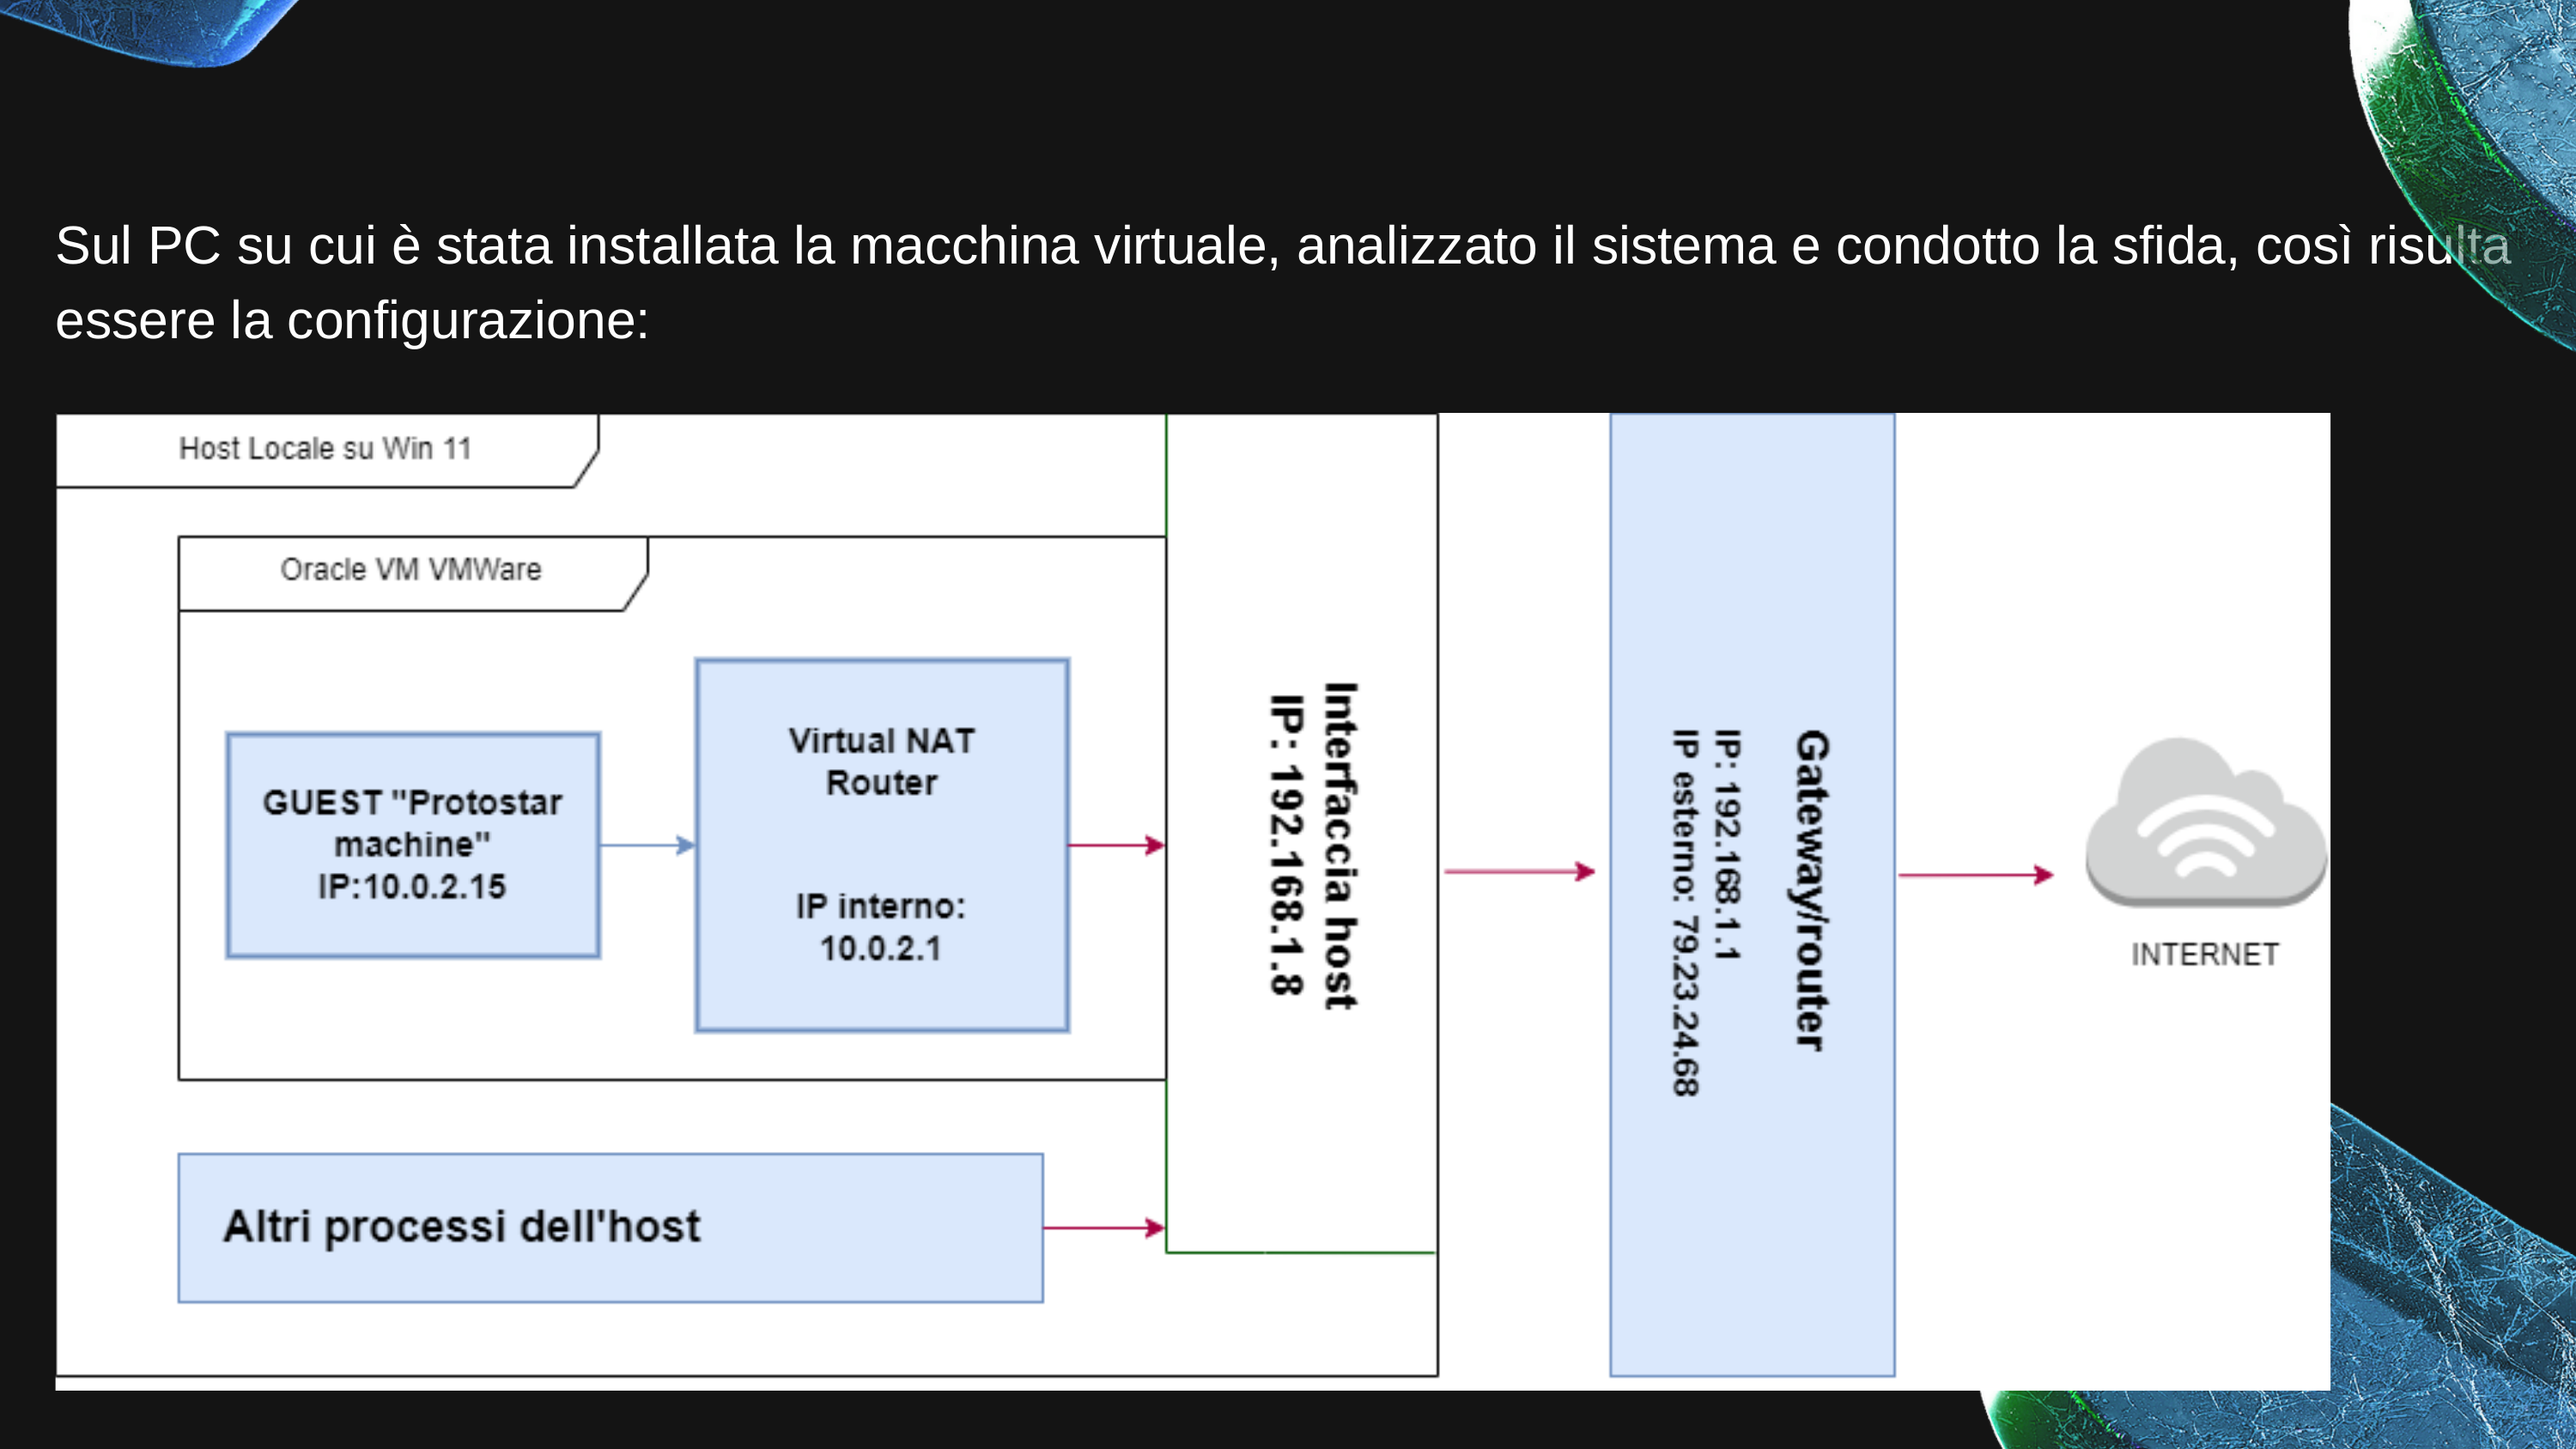

Sul PC su cui è stata installata la macchina virtuale, analizzato il sistema e condotto la sfida, così risulta essere la configurazione: